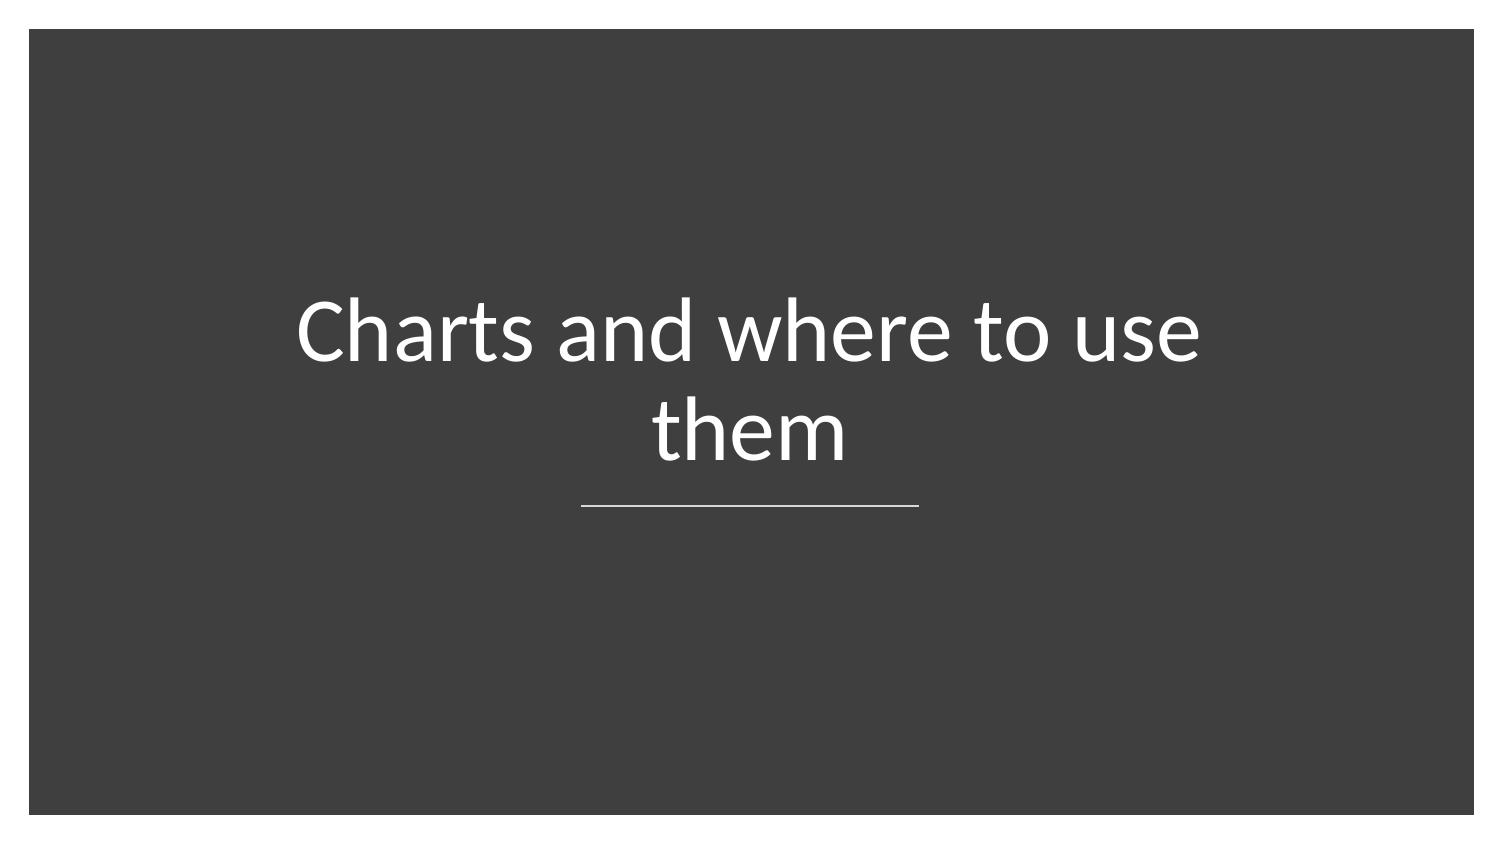

# Charts and where to use them